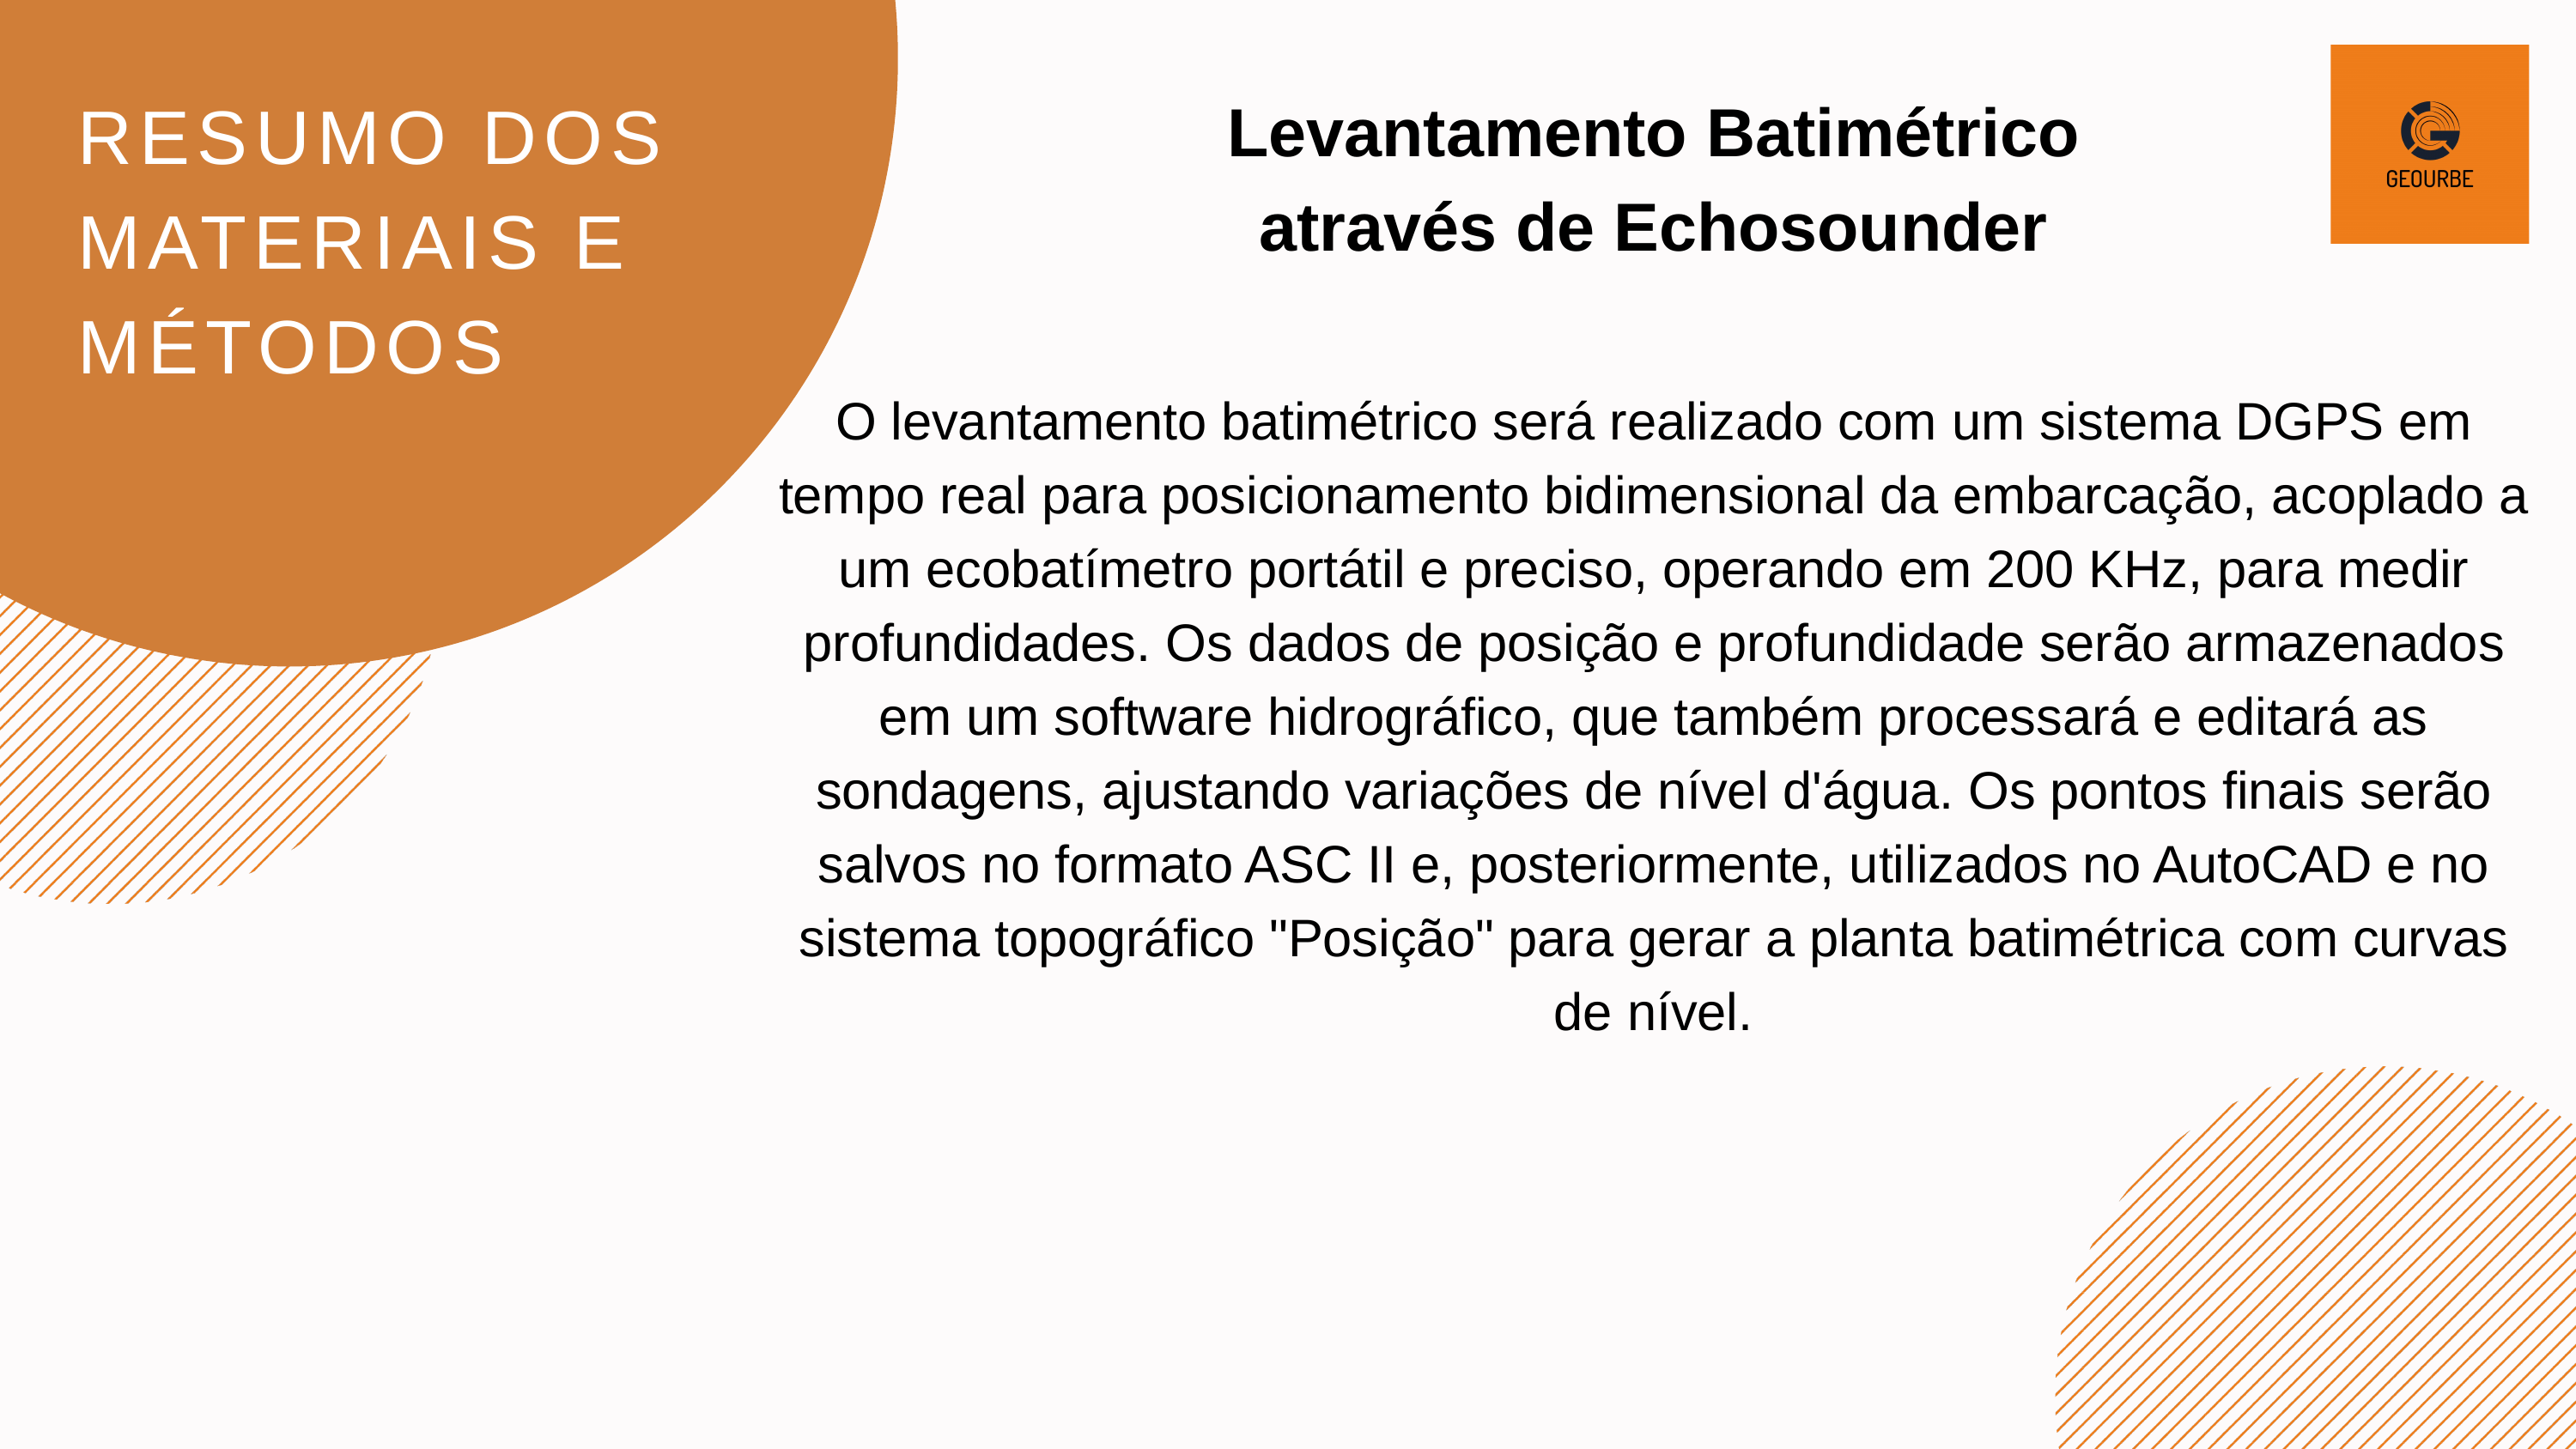

RESUMO DOS MATERIAIS E MÉTODOS

Levantamento Batimétrico através de Echosounder

O levantamento batimétrico será realizado com um sistema DGPS em tempo real para posicionamento bidimensional da embarcação, acoplado a um ecobatímetro portátil e preciso, operando em 200 KHz, para medir profundidades. Os dados de posição e profundidade serão armazenados em um software hidrográfico, que também processará e editará as sondagens, ajustando variações de nível d'água. Os pontos finais serão salvos no formato ASC II e, posteriormente, utilizados no AutoCAD e no sistema topográfico "Posição" para gerar a planta batimétrica com curvas de nível.